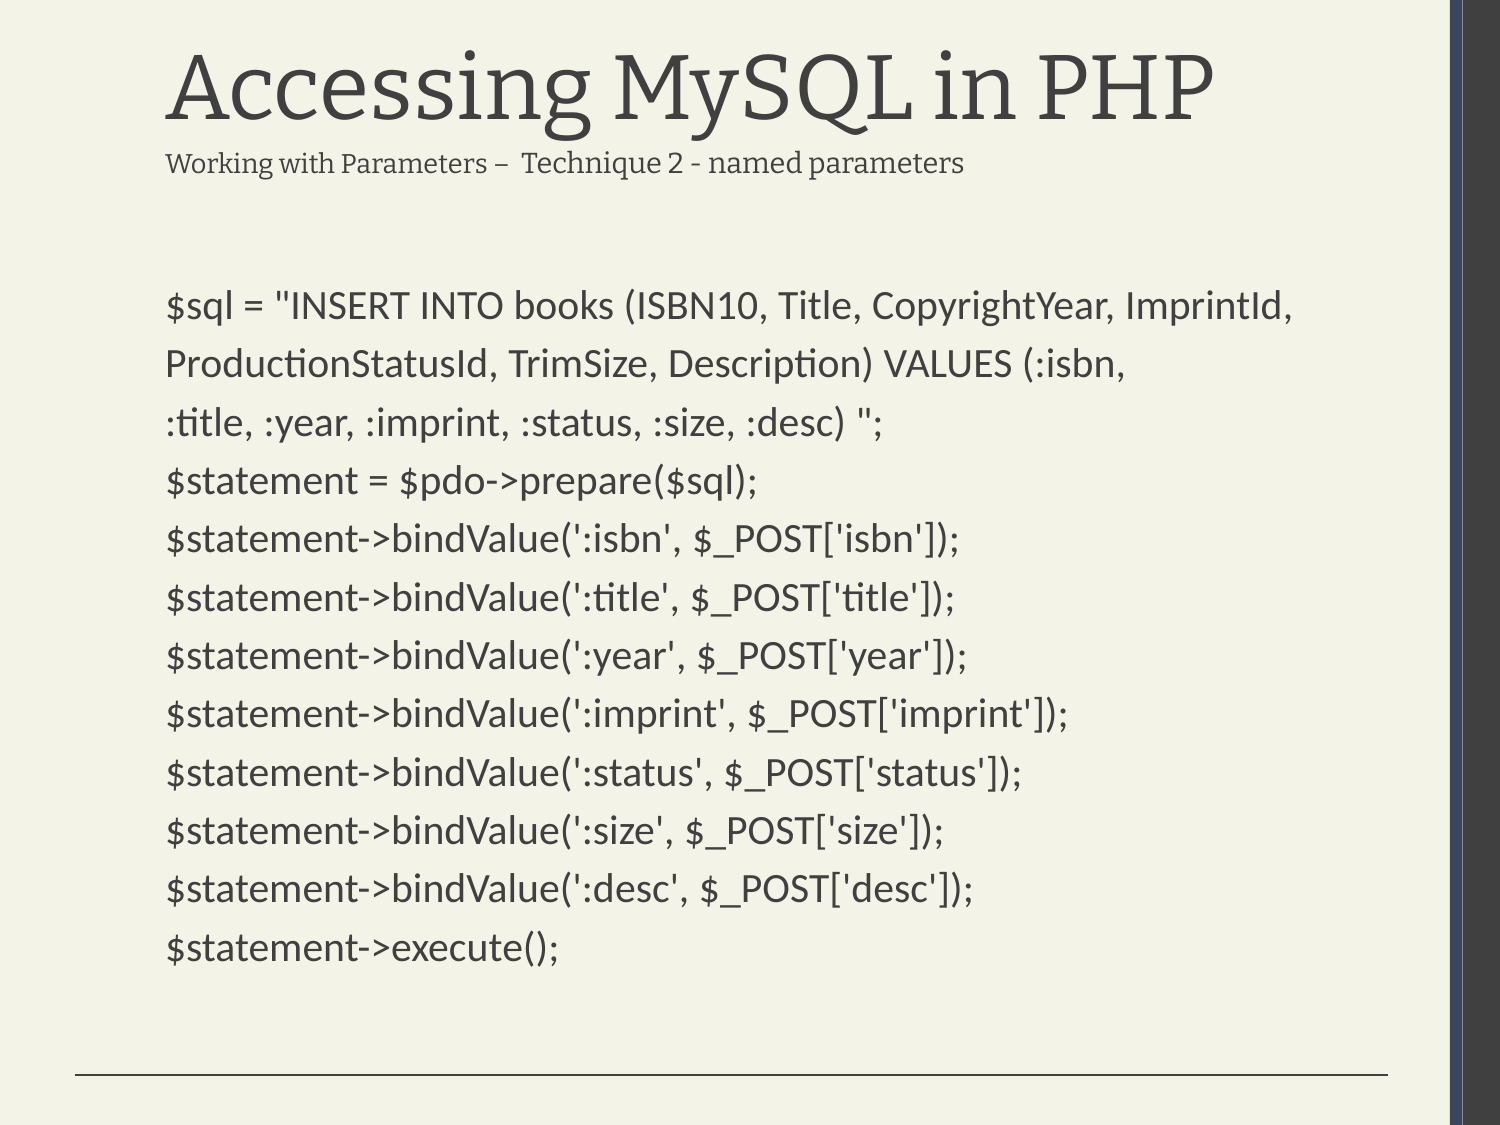

# Accessing MySQL in PHP
Working with Parameters –  Technique 2 - named parameters
$sql = "INSERT INTO books (ISBN10, Title, CopyrightYear, ImprintId,
ProductionStatusId, TrimSize, Description) VALUES (:isbn,
:title, :year, :imprint, :status, :size, :desc) ";
$statement = $pdo->prepare($sql);
$statement->bindValue(':isbn', $_POST['isbn']);
$statement->bindValue(':title', $_POST['title']);
$statement->bindValue(':year', $_POST['year']);
$statement->bindValue(':imprint', $_POST['imprint']);
$statement->bindValue(':status', $_POST['status']);
$statement->bindValue(':size', $_POST['size']);
$statement->bindValue(':desc', $_POST['desc']);
$statement->execute();